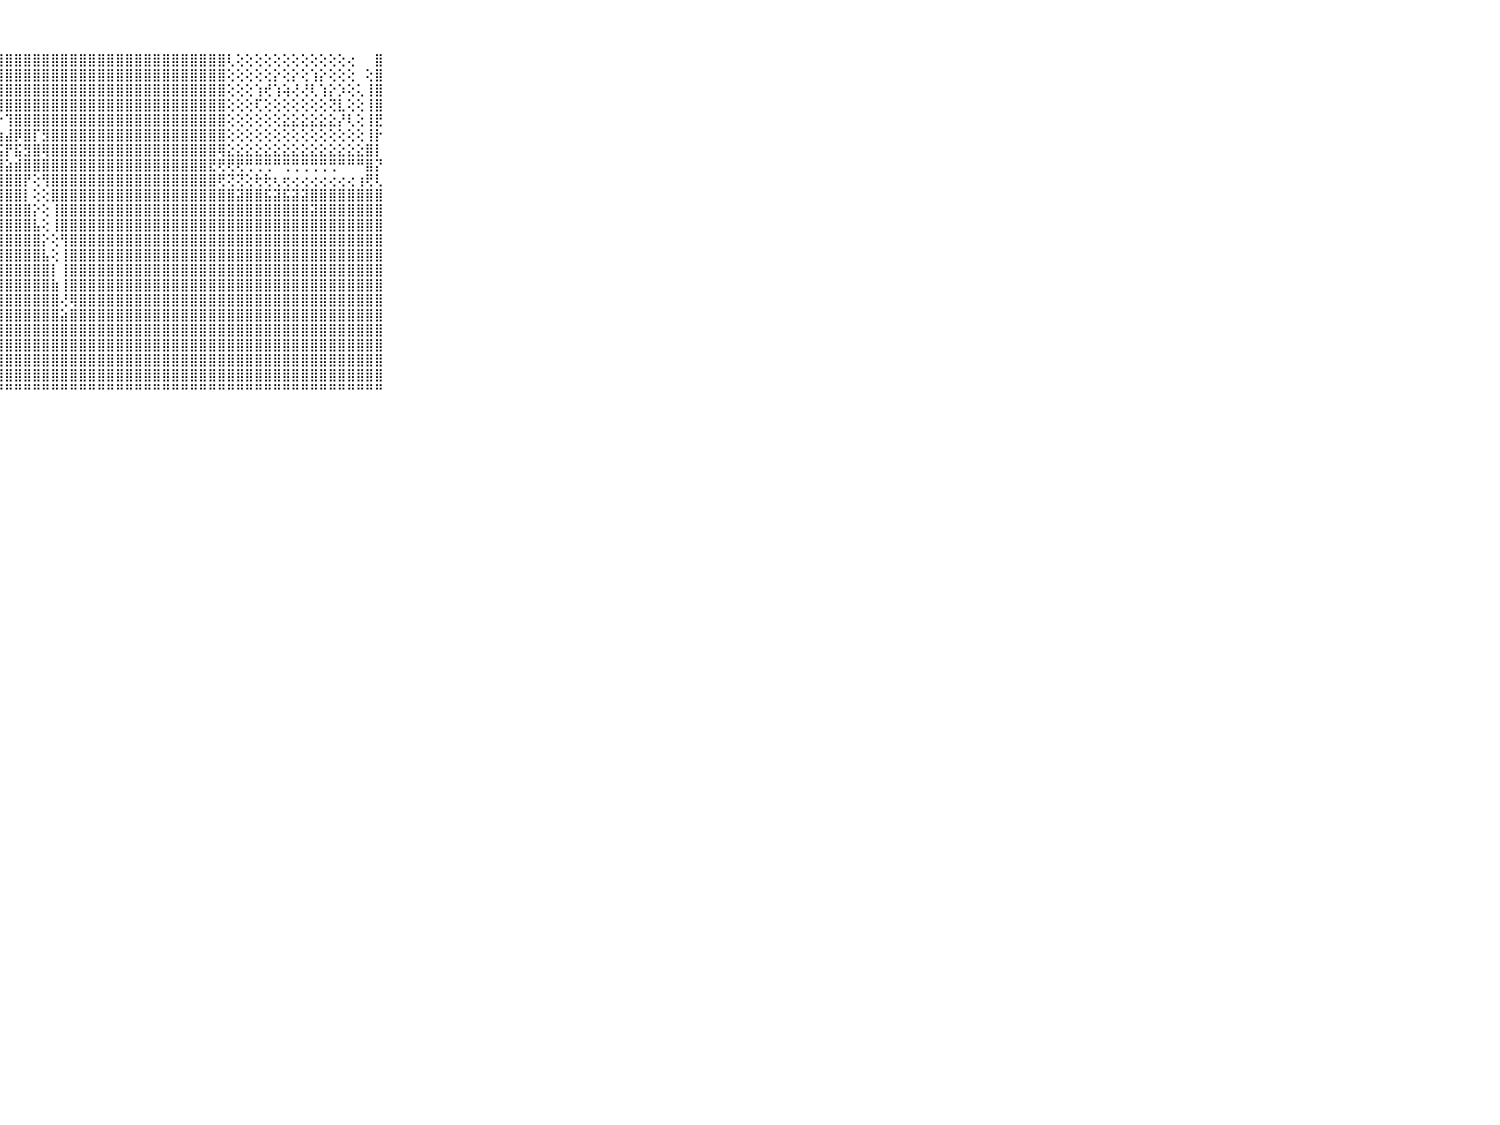

⠀⠀⠀⠀⠀⠀⠀⠀⠀⠀⠀⠀⠑⠕⠕⠑⢕⢕⠀⢸⣿⣿⣿⣿⣿⣿⣿⣿⣿⣿⣿⣿⣿⣿⣿⣿⣿⣿⣿⣿⣿⣿⣿⣿⣿⣿⣿⣿⣿⣿⣿⣿⢇⢕⢕⢕⢕⢕⢕⢕⢕⢕⢕⢕⢕⢔⠀⠀⣿⠀⠀⠀⠀⠀⠀⠀⠀⠀⠀⠀⠀
⠀⠀⠀⠀⠀⠀⠀⠀⠀⠀⠀⠀⠀⠀⠀⠀⠄⠑⢔⢸⣿⣿⣿⣿⣿⣿⣿⣿⣿⣿⣿⣿⣿⣿⣿⣿⣿⣿⣿⣿⣿⣿⣿⣿⣿⣿⣿⣿⣿⣿⣿⣿⢕⢕⢕⢕⢕⡕⢕⡕⢕⢱⡕⢕⢕⢕⠀⢕⣿⠀⠀⠀⠀⠀⠀⠀⠀⠀⠀⠀⠀
⠀⠀⠀⠀⠀⠀⠀⠀⠀⠀⠀⠀⠀⠀⠀⠀⢕⢁⢕⢜⣿⣿⣿⣿⣿⣿⣿⣿⣿⣿⣿⣿⣿⣿⣿⣿⣿⣿⣿⣿⣿⣿⣿⣿⣿⣿⣿⣿⣿⣿⣿⣿⢕⢕⢕⢱⢞⢱⢵⢜⢜⢇⢱⡕⡱⢕⢅⢸⣿⠀⠀⠀⠀⠀⠀⠀⠀⠀⠀⠀⠀
⠀⠀⠀⠀⠀⠀⠀⠀⠀⠀⠀⠀⠀⠄⢀⠀⢕⢕⠀⢕⣿⣿⣿⣿⣿⣿⣿⣿⣿⣿⣿⣿⣿⣿⣿⣿⣿⣿⣿⣿⣿⣿⣿⣿⣿⣿⣿⣿⣿⣿⣿⣿⢕⢕⢕⢏⢕⢕⢕⢕⢕⢕⢕⢝⣇⢕⢕⢸⣿⠀⠀⠀⠀⠀⠀⠀⠀⠀⠀⠀⠀
⠀⠀⠀⠀⠀⠀⠀⠀⠀⠀⠀⢔⢔⢄⢄⢄⢕⢁⢐⢕⣿⣿⣿⣿⣿⣿⣇⡕⢹⣿⣿⣿⣿⣿⣿⣿⣿⣿⣿⣿⣿⣿⣿⣿⣿⣿⣿⣿⣿⣿⣿⣿⢕⢕⢕⢕⢕⢕⣕⣕⣕⣕⣕⣕⡜⢇⢕⢸⣟⠀⠀⠀⠀⠀⠀⠀⠀⠀⠀⠀⠀
⠀⠀⠀⠀⠀⠀⠀⠀⠀⠀⠀⢕⢕⢕⢕⢕⢕⢕⢕⢕⣿⣿⣿⣿⣿⣿⣿⣵⣼⡿⣿⡏⣻⣿⣿⣿⣿⣿⣿⣿⣿⣿⣿⣿⣿⣿⣿⣿⣿⣿⣿⣿⢕⢕⢕⢕⢕⢕⢕⢕⢕⢕⢕⢕⢕⢕⢕⢸⡗⠀⠀⠀⠀⠀⠀⠀⠀⠀⠀⠀⠀
⠀⠀⠀⠀⠀⠀⠀⠀⠀⠀⠀⢔⢔⢔⢔⢕⢕⢕⢕⢕⣿⣿⣿⣿⣿⣿⣿⣯⡟⣯⣻⣿⢿⣿⣿⣿⣿⣿⣿⣿⣿⣿⣿⣿⣿⣿⣿⣿⣿⣿⣿⢿⣕⣕⣕⣕⣕⣕⣕⣕⣕⣕⣕⣕⣕⣕⣕⣿⡇⠀⠀⠀⠀⠀⠀⠀⠀⠀⠀⠀⠀
⠀⠀⠀⠀⠀⠀⠀⠀⠀⠀⠀⢕⢕⢕⢕⢕⢕⢕⢕⢕⣿⣿⣿⣿⣿⣿⣿⣿⣵⣾⣿⣿⣿⣿⣿⣿⣿⣿⣿⣿⣿⣿⣿⣿⣿⣿⣿⣿⣿⣿⣟⢟⢟⢟⢛⢛⢛⠛⢛⢛⢛⢛⢛⢛⠛⠛⠛⣿⡝⠀⠀⠀⠀⠀⠀⠀⠀⠀⠀⠀⠀
⠀⠀⠀⠀⠀⠀⠀⠀⠀⠀⠀⢕⢕⢕⢇⢕⢸⢗⢕⢕⣿⣿⣿⣿⣿⣿⣿⣿⣿⣿⡟⢕⢻⣿⣿⣿⣿⣿⣿⣿⣿⣿⣿⣿⣿⣿⣿⣿⣿⣿⣿⢟⢝⢝⢕⢗⢗⢆⢖⢔⢔⢔⢔⢔⢔⢔⢰⢟⢇⠀⠀⠀⠀⠀⠀⠀⠀⠀⠀⠀⠀
⠀⠀⠀⠀⠀⠀⠀⠀⠀⠀⠀⠕⢕⢜⢕⢕⢸⢕⢕⢕⣿⣿⣿⣿⣿⣿⣿⣿⣿⣿⡇⢕⢕⣿⣿⣿⣿⣿⣿⣿⣿⣿⣿⣿⣿⣿⣿⣿⣿⣿⣿⣿⣿⣽⣿⣿⣯⣽⣯⣽⣽⣿⣿⣿⣿⣿⣿⣿⣿⠀⠀⠀⠀⠀⠀⠀⠀⠀⠀⠀⠀
⠀⠀⠀⠀⠀⠀⠀⠀⠀⠀⠀⢔⢕⢕⢕⢗⡞⢗⢕⢕⣿⣿⣿⣿⣿⣿⣿⣿⣿⣿⣿⡕⢕⢸⣿⣿⣿⣿⣿⣿⣿⣿⣿⣿⣿⣿⣿⣿⣿⣿⣿⣿⣿⣿⣿⣿⣿⣿⣿⣿⣿⣽⣿⣿⣿⣿⣿⣿⣿⠀⠀⠀⠀⠀⠀⠀⠀⠀⠀⠀⠀
⠀⠀⠀⠀⠀⠀⠀⠀⠀⠀⠀⠕⢕⢕⢕⢕⢇⢕⢕⢕⣼⣿⣿⣿⣿⣿⣿⣿⣿⣿⣿⣧⢕⢸⣿⣿⣿⣿⣿⣿⣿⣿⣿⣿⣿⣿⣿⣿⣿⣿⣿⣿⣿⣿⣿⣿⣿⣿⣿⣿⣿⣿⣿⣿⣿⣿⣿⣿⣿⠀⠀⠀⠀⠀⠀⠀⠀⠀⠀⠀⠀
⠀⠀⠀⠀⠀⠀⠀⠀⠀⠀⠀⢕⢕⢕⢕⢕⢕⢕⢕⢕⢸⣿⣿⣿⣿⣿⣿⣿⣿⣿⣿⣿⡕⢕⢻⣿⣿⣿⣿⣿⣿⣿⣿⣿⣿⣿⣿⣿⣿⣿⣿⣿⣿⣿⣿⣿⣿⣿⣿⣿⣿⣿⣿⣿⣿⣿⣿⣿⣿⠀⠀⠀⠀⠀⠀⠀⠀⠀⠀⠀⠀
⠀⠀⠀⠀⠀⠀⠀⠀⠀⠀⠀⢕⢕⢕⢕⢕⢱⢕⢕⢕⣼⣿⣿⣿⣿⣿⣿⣿⣿⣿⣿⣿⣧⢕⢸⣿⣿⣿⣿⣿⣿⣿⣿⣿⣿⣿⣿⣿⣿⣿⣿⣿⣿⣿⣿⣿⣿⣿⣿⣿⣿⣿⣿⣿⣿⣿⣿⣿⣿⠀⠀⠀⠀⠀⠀⠀⠀⠀⠀⠀⠀
⠀⠀⠀⠀⠀⠀⠀⠀⠀⠀⠀⢕⢕⢕⢕⢕⢸⢸⢕⢕⢸⣿⣿⣿⣿⣿⣿⣿⣿⣿⣿⣿⣿⡇⢸⣿⣿⣿⣿⣿⣿⣿⣿⣿⣿⣿⣿⣿⣿⣿⣿⣿⣿⣿⣿⣿⣿⣿⣿⣿⣿⣿⣿⣿⣿⣿⣿⣿⣿⠀⠀⠀⠀⠀⠀⠀⠀⠀⠀⠀⠀
⠀⠀⠀⠀⠀⠀⠀⠀⠀⠀⠀⢕⢕⣕⣕⣕⣸⢞⢕⢕⢸⣿⣿⣿⣿⣿⣿⣿⣿⣿⣿⣿⣿⣷⢸⣿⣿⣿⣿⣿⣿⣿⣿⣿⣿⣿⣿⣿⣿⣿⣿⣿⣿⣿⣿⣿⣿⣿⣿⣿⣿⣿⣿⣿⣿⣿⣿⣿⣿⠀⠀⠀⠀⠀⠀⠀⠀⠀⠀⠀⠀
⠀⠀⠀⠀⠀⠀⠀⠀⠀⠀⠀⣿⡝⢟⡇⡵⢼⢗⢗⢕⢾⣿⣿⣿⣿⣿⣿⣿⣿⣿⣿⣿⣿⣿⢜⢿⣿⣿⣿⣿⣿⣿⣿⣿⣿⣿⣿⣿⣿⣿⣿⣿⣿⣿⣿⣿⣿⣿⣿⣿⣿⣿⣿⣿⣿⣿⣿⣿⣿⠀⠀⠀⠀⠀⠀⠀⠀⠀⠀⠀⠀
⠀⠀⠀⠀⠀⠀⠀⠀⠀⠀⠀⢝⢕⢜⢕⡕⢱⣳⡕⢕⢿⣿⣿⣿⣿⣿⣿⣿⣿⣿⣿⣿⣿⣿⣵⣿⣿⣿⣿⣿⣿⣿⣿⣿⣿⣿⣿⣿⣿⣿⣿⣿⣿⣿⣿⣿⣿⣿⣿⣿⣿⣿⣿⣿⣿⣿⣿⣿⣿⠀⠀⠀⠀⠀⠀⠀⠀⠀⠀⠀⠀
⠀⠀⠀⠀⠀⠀⠀⠀⠀⠀⠀⢕⢱⡷⡷⡇⢸⡎⢇⡕⣿⣿⣿⣿⣿⣿⣿⣿⣿⣿⣿⣿⣿⣿⣿⣿⣿⣿⣿⣿⣿⣿⣿⣿⣿⣿⣿⣿⣿⣿⣿⣿⣿⣿⣿⣿⣿⣿⣿⣿⣿⣿⣿⣿⣿⣿⣿⣿⣿⠀⠀⠀⠀⠀⠀⠀⠀⠀⠀⠀⠀
⠀⠀⠀⠀⠀⠀⠀⠀⠀⠀⠀⢕⢜⢏⢇⢇⢸⢜⢇⢕⢹⣿⣿⣿⣿⣿⣿⣿⣿⣿⣿⣿⣿⣿⣿⣿⣿⣿⣿⣿⣿⣿⣿⣿⣿⣿⣿⣿⣿⣿⣿⣿⣿⣿⣿⣿⣿⣿⣿⣿⣿⣿⣿⣿⣿⣿⣿⣿⣿⠀⠀⠀⠀⠀⠀⠀⠀⠀⠀⠀⠀
⠀⠀⠀⠀⠀⠀⠀⠀⠀⠀⠀⢕⢕⢕⡕⢕⢸⢕⢕⢕⣾⣿⣿⣿⣿⣿⣿⣿⣿⣿⣿⣿⣿⣿⣿⣿⣿⣿⣿⣿⣿⣿⣿⣿⣿⣿⣿⣿⣿⣿⣿⣿⣿⣿⣿⣿⣿⣿⣿⣿⣿⣿⣿⣿⣿⣿⣿⣿⣿⠀⠀⠀⠀⠀⠀⠀⠀⠀⠀⠀⠀
⠀⠀⠀⠀⠀⠀⠀⠀⠀⠀⠀⢕⣵⣵⣵⣵⣼⣵⢕⣼⣿⣿⣿⣿⣿⣿⣿⣿⣿⣿⣿⣿⣿⣿⣿⣿⣿⣿⣿⣿⣿⣿⣿⣿⣿⣿⣿⣿⣿⣿⣿⣿⣿⣿⣿⣿⣿⣿⣿⣿⣿⣿⣿⣿⣿⣿⣿⣿⣿⠀⠀⠀⠀⠀⠀⠀⠀⠀⠀⠀⠀
⠀⠀⠀⠀⠀⠀⠀⠀⠀⠀⠀⠘⠛⠛⠛⠛⠛⠛⠛⠛⠛⠛⠛⠛⠛⠛⠛⠛⠛⠛⠛⠛⠛⠛⠛⠛⠛⠛⠛⠛⠛⠛⠛⠛⠛⠛⠛⠛⠛⠛⠛⠛⠛⠛⠛⠛⠛⠛⠛⠛⠛⠛⠛⠛⠛⠛⠛⠛⠛⠀⠀⠀⠀⠀⠀⠀⠀⠀⠀⠀⠀